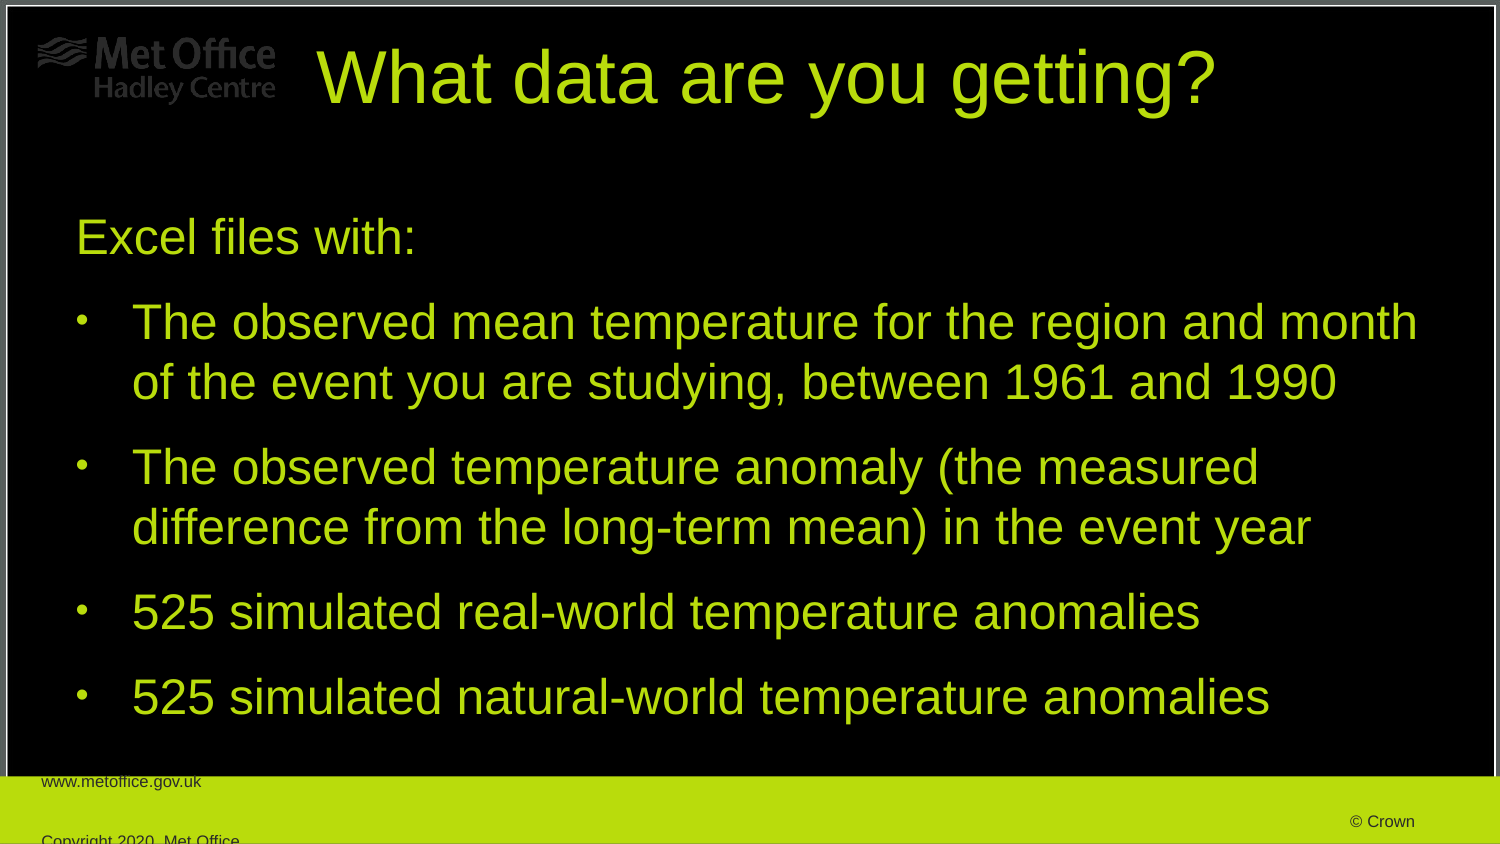

# What data are you getting?
Excel files with:
The observed mean temperature for the region and month of the event you are studying, between 1961 and 1990
The observed temperature anomaly (the measured difference from the long-term mean) in the event year
525 simulated real-world temperature anomalies
525 simulated natural-world temperature anomalies
www.metoffice.gov.uk																									                       © Crown Copyright 2020, Met Office